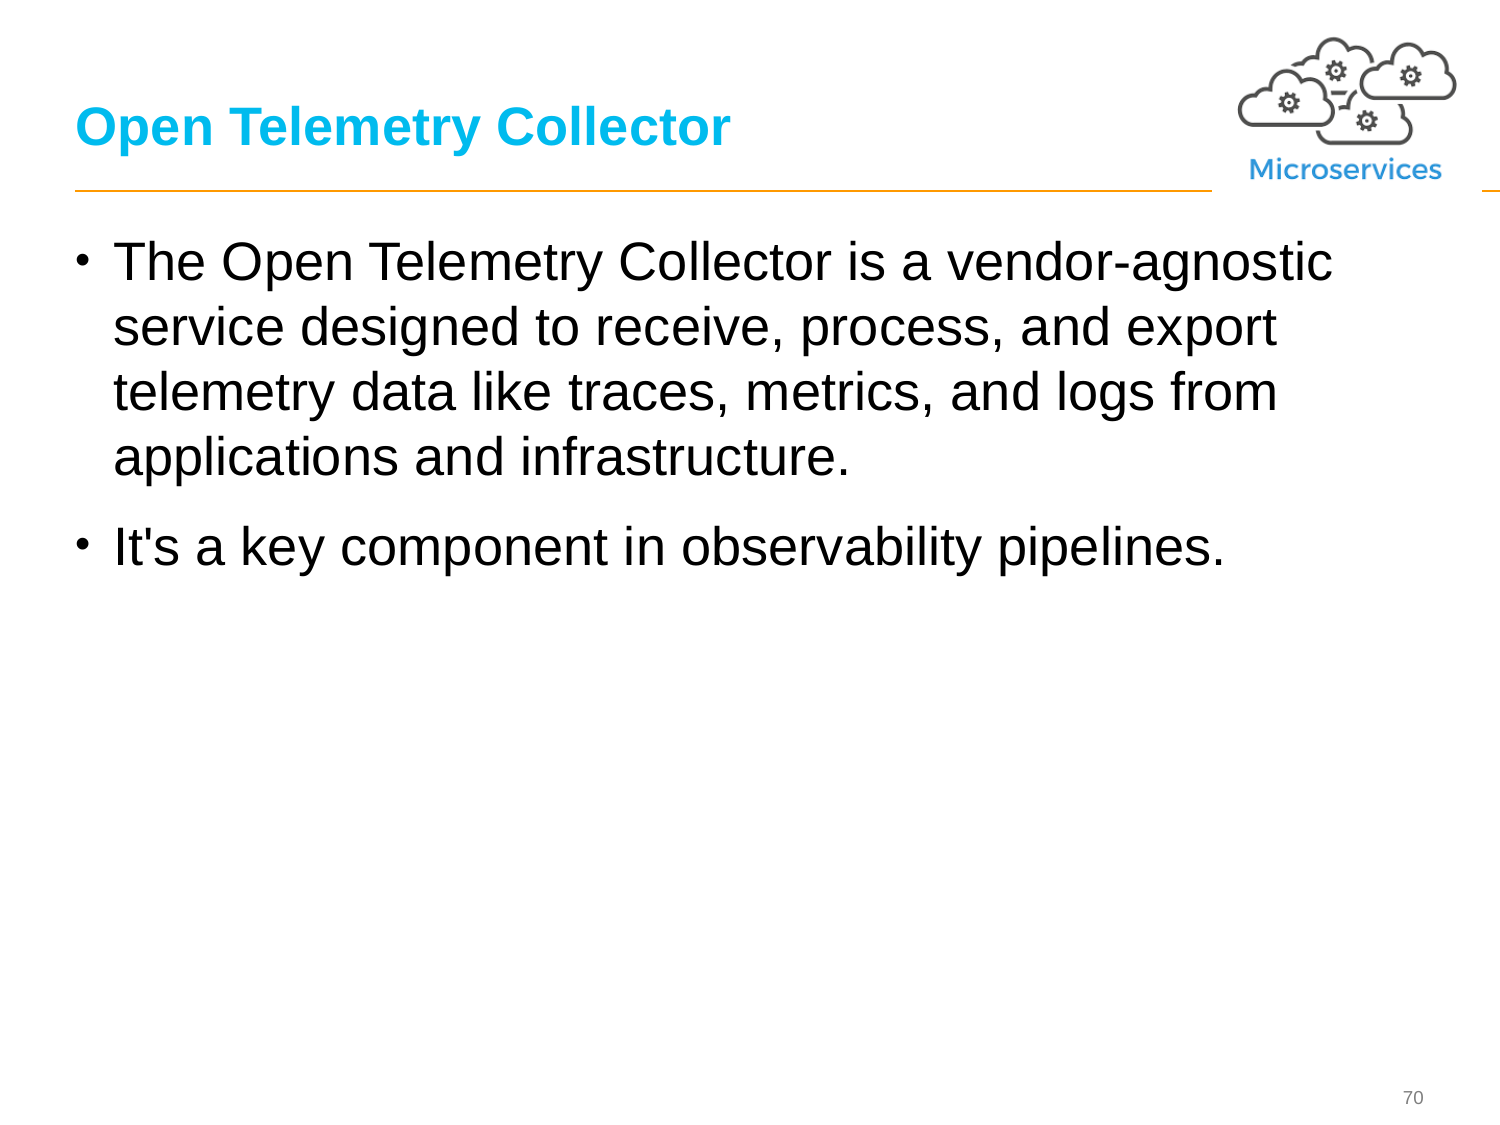

# Open Telemetry Collector
The Open Telemetry Collector is a vendor-agnostic service designed to receive, process, and export telemetry data like traces, metrics, and logs from applications and infrastructure.
It's a key component in observability pipelines.